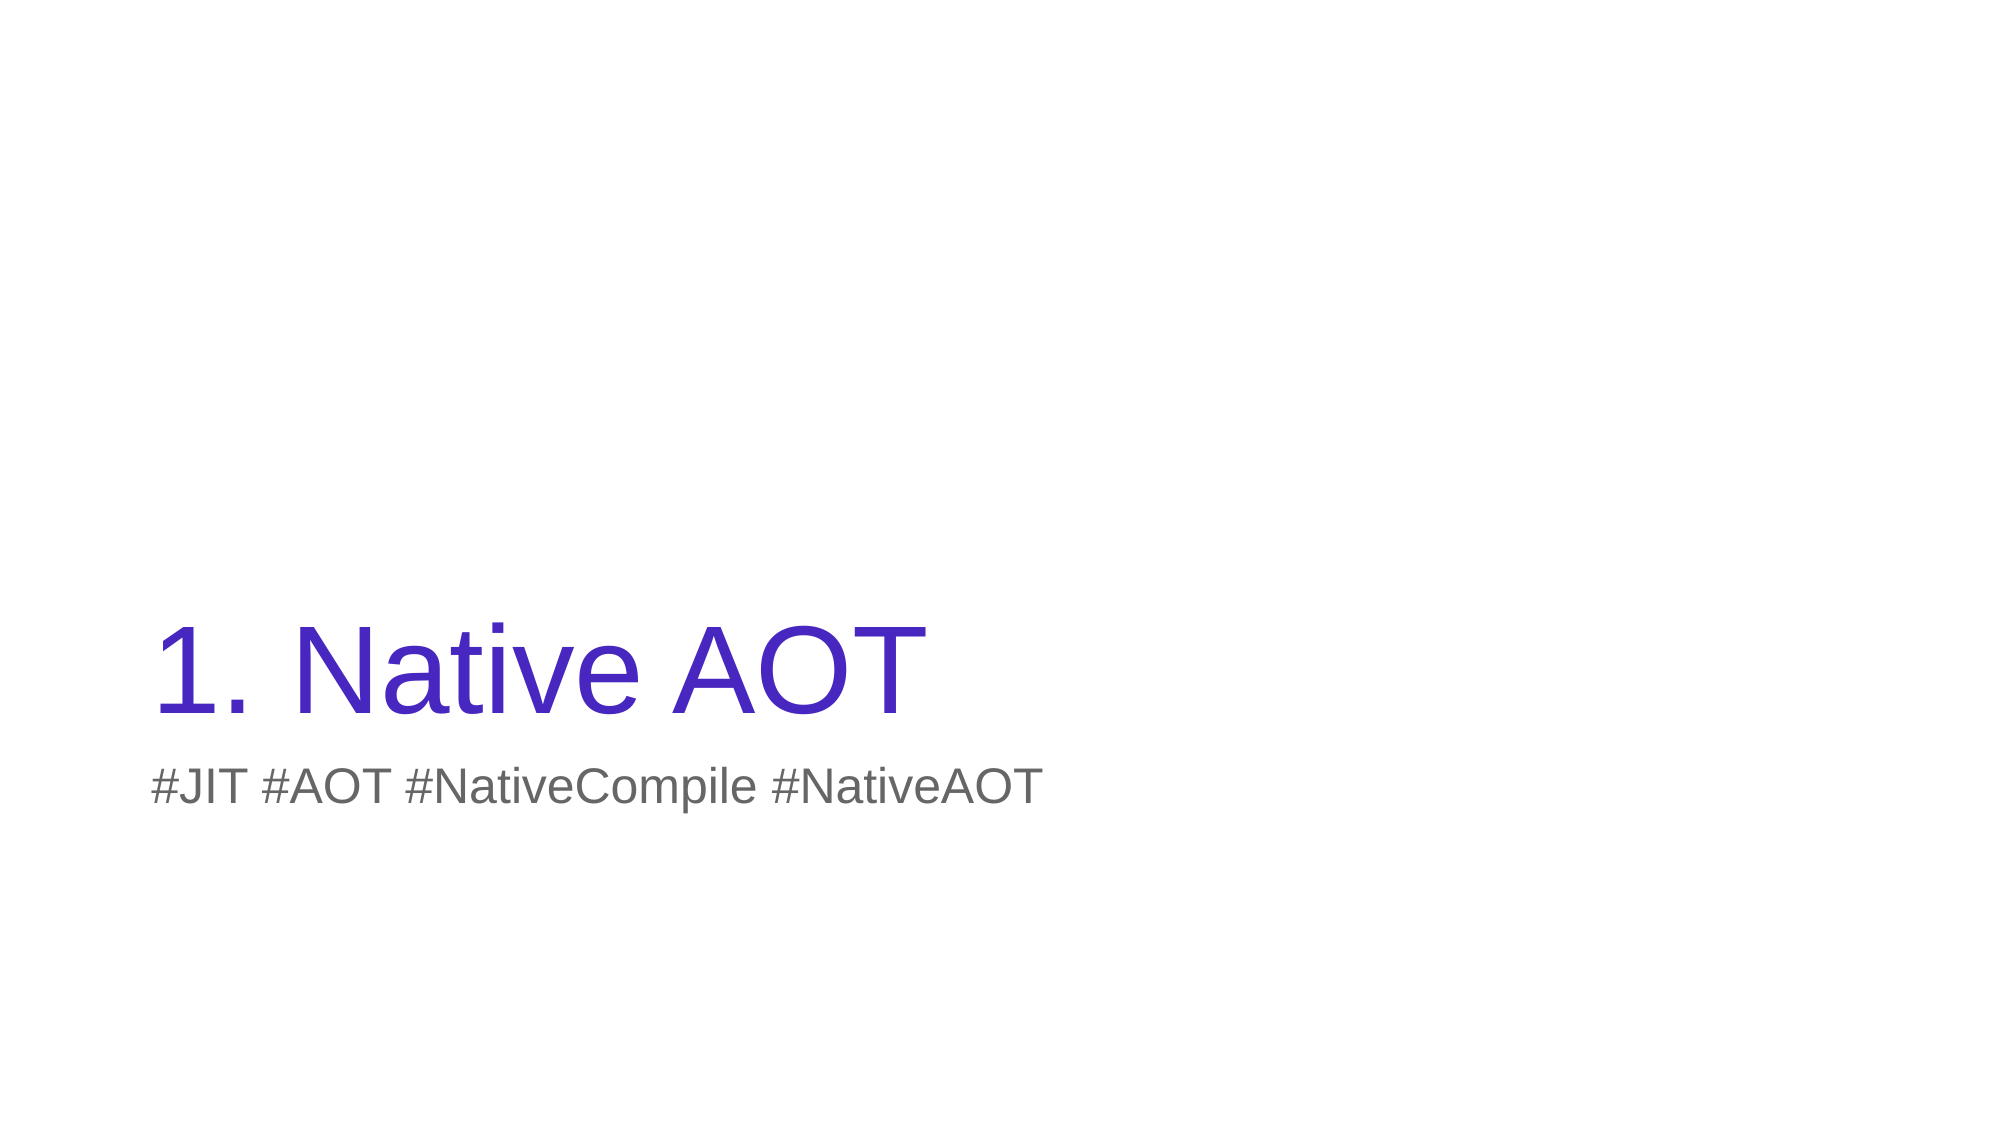

# 1. Native AOT
#JIT #AOT #NativeCompile #NativeAOT